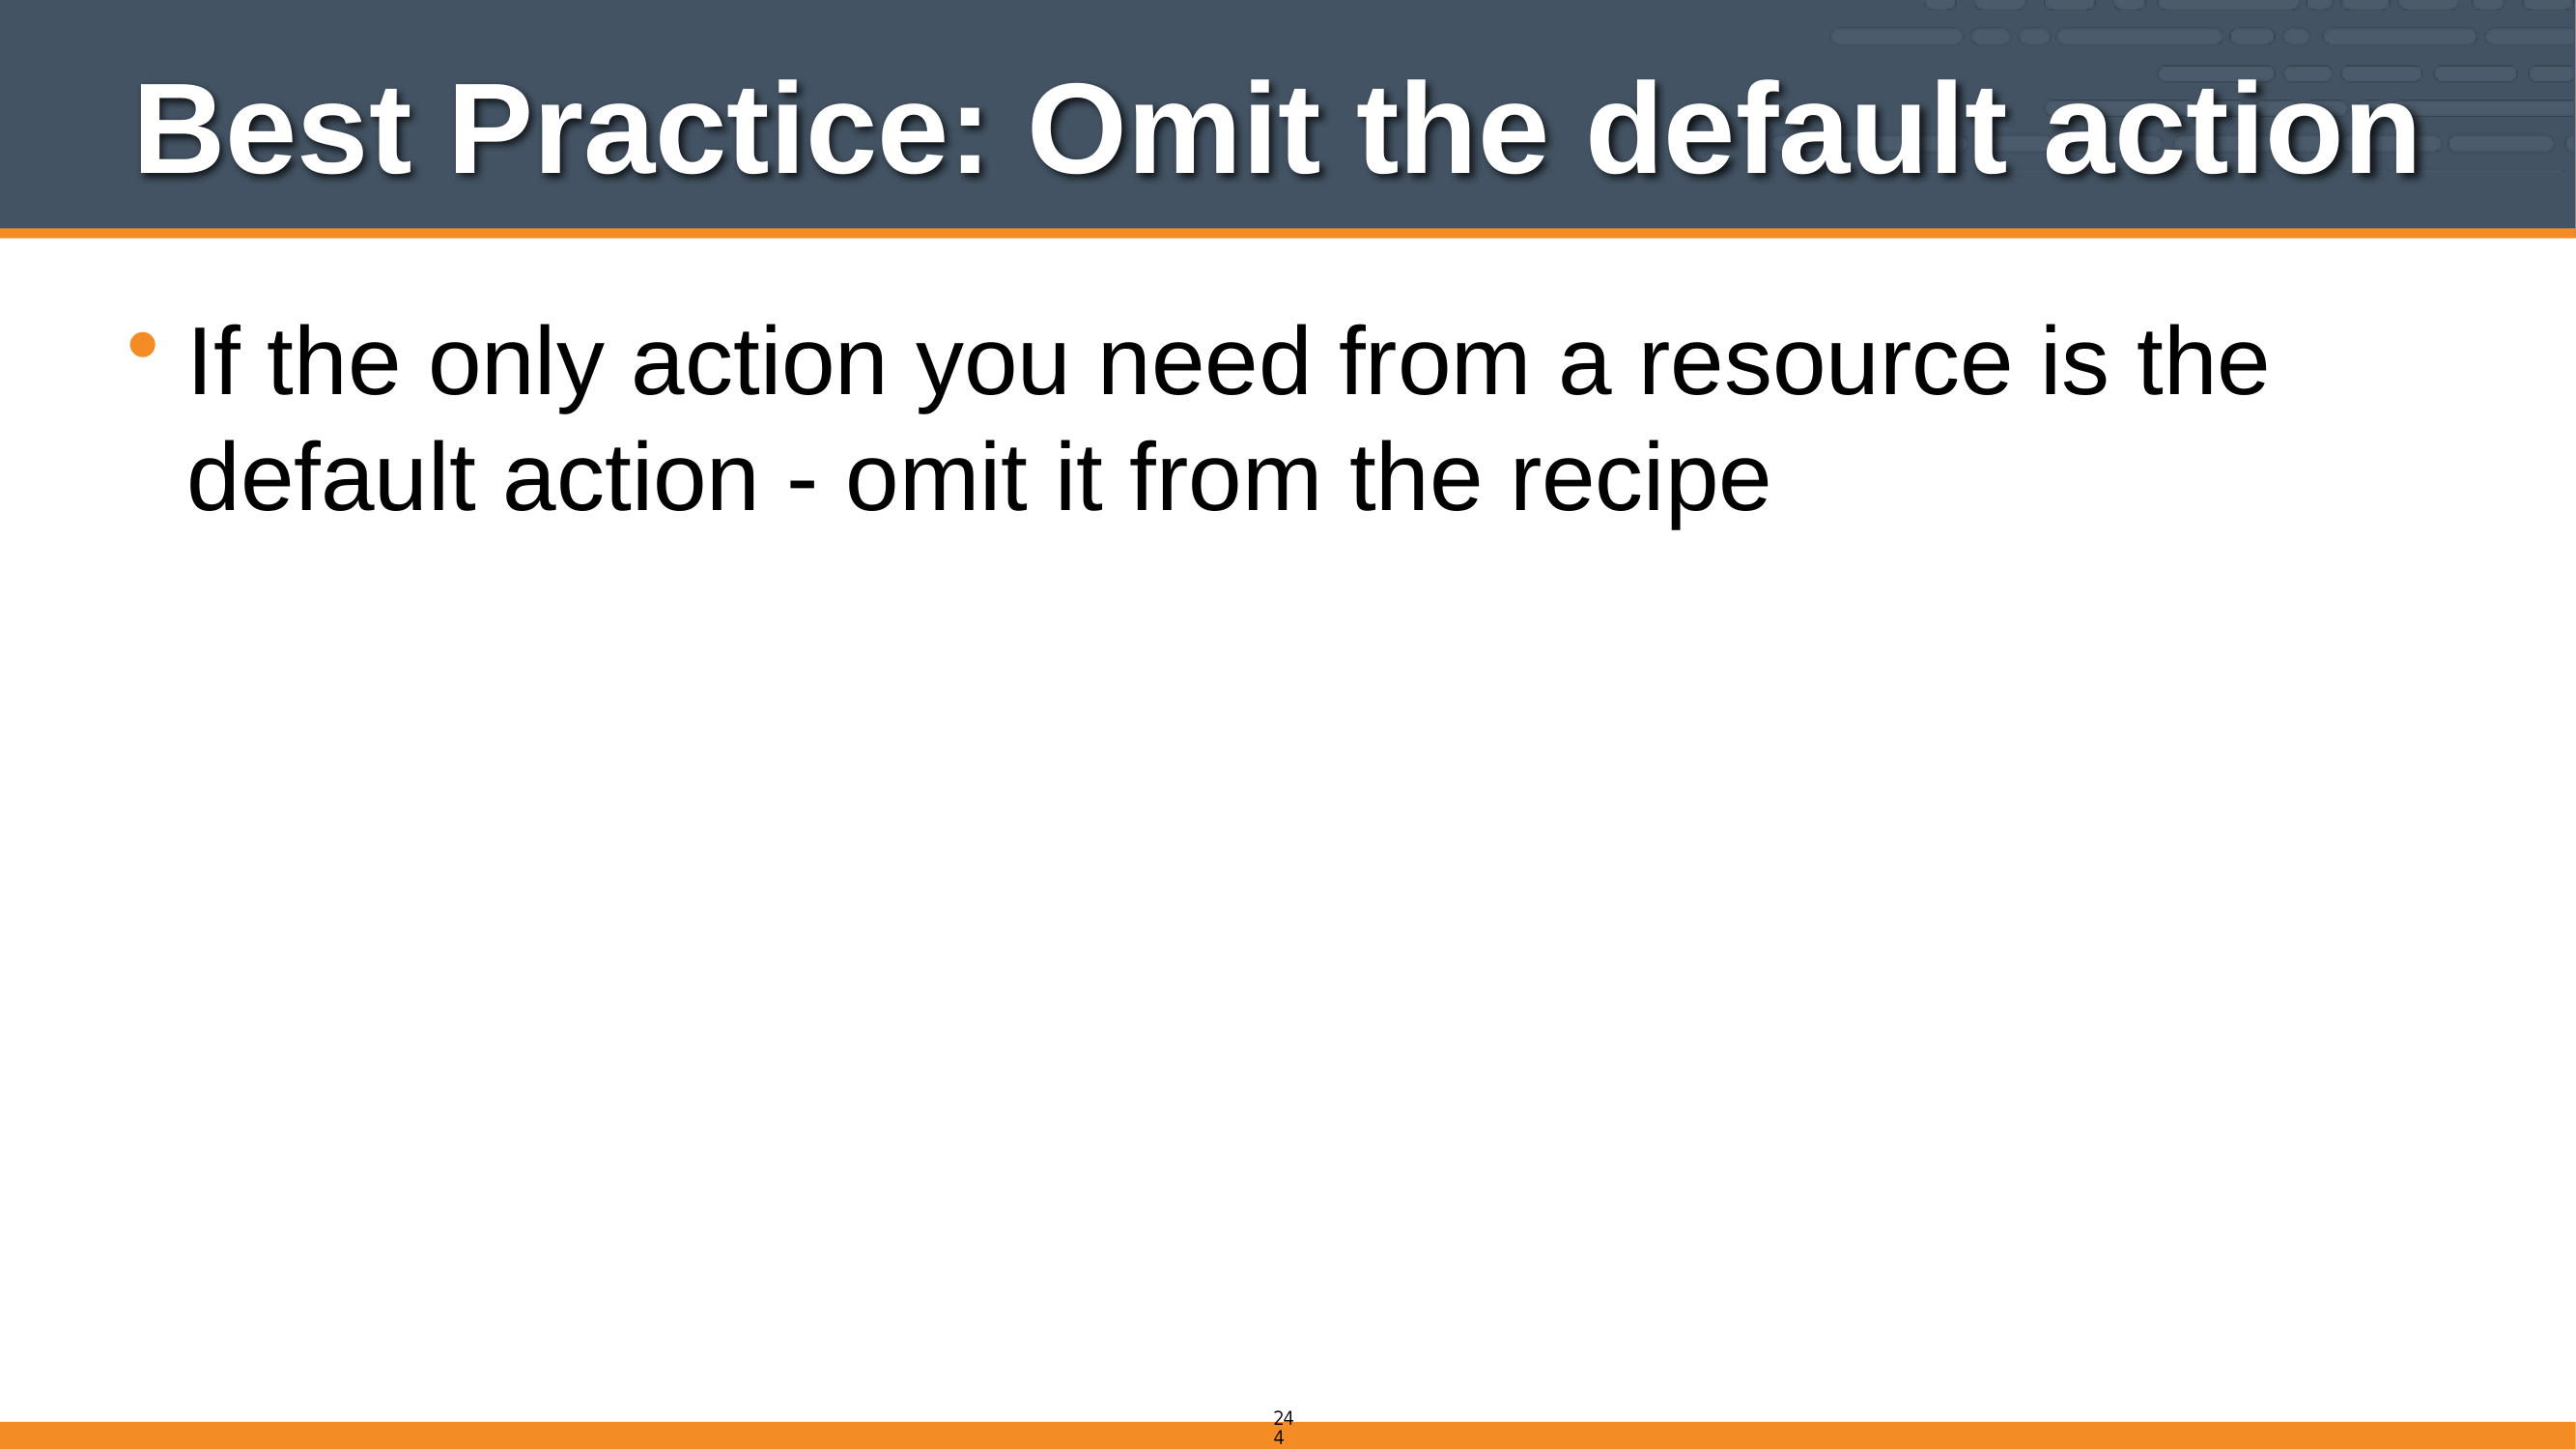

# Best Practice: Omit the default action
If the only action you need from a resource is the default action - omit it from the recipe
244